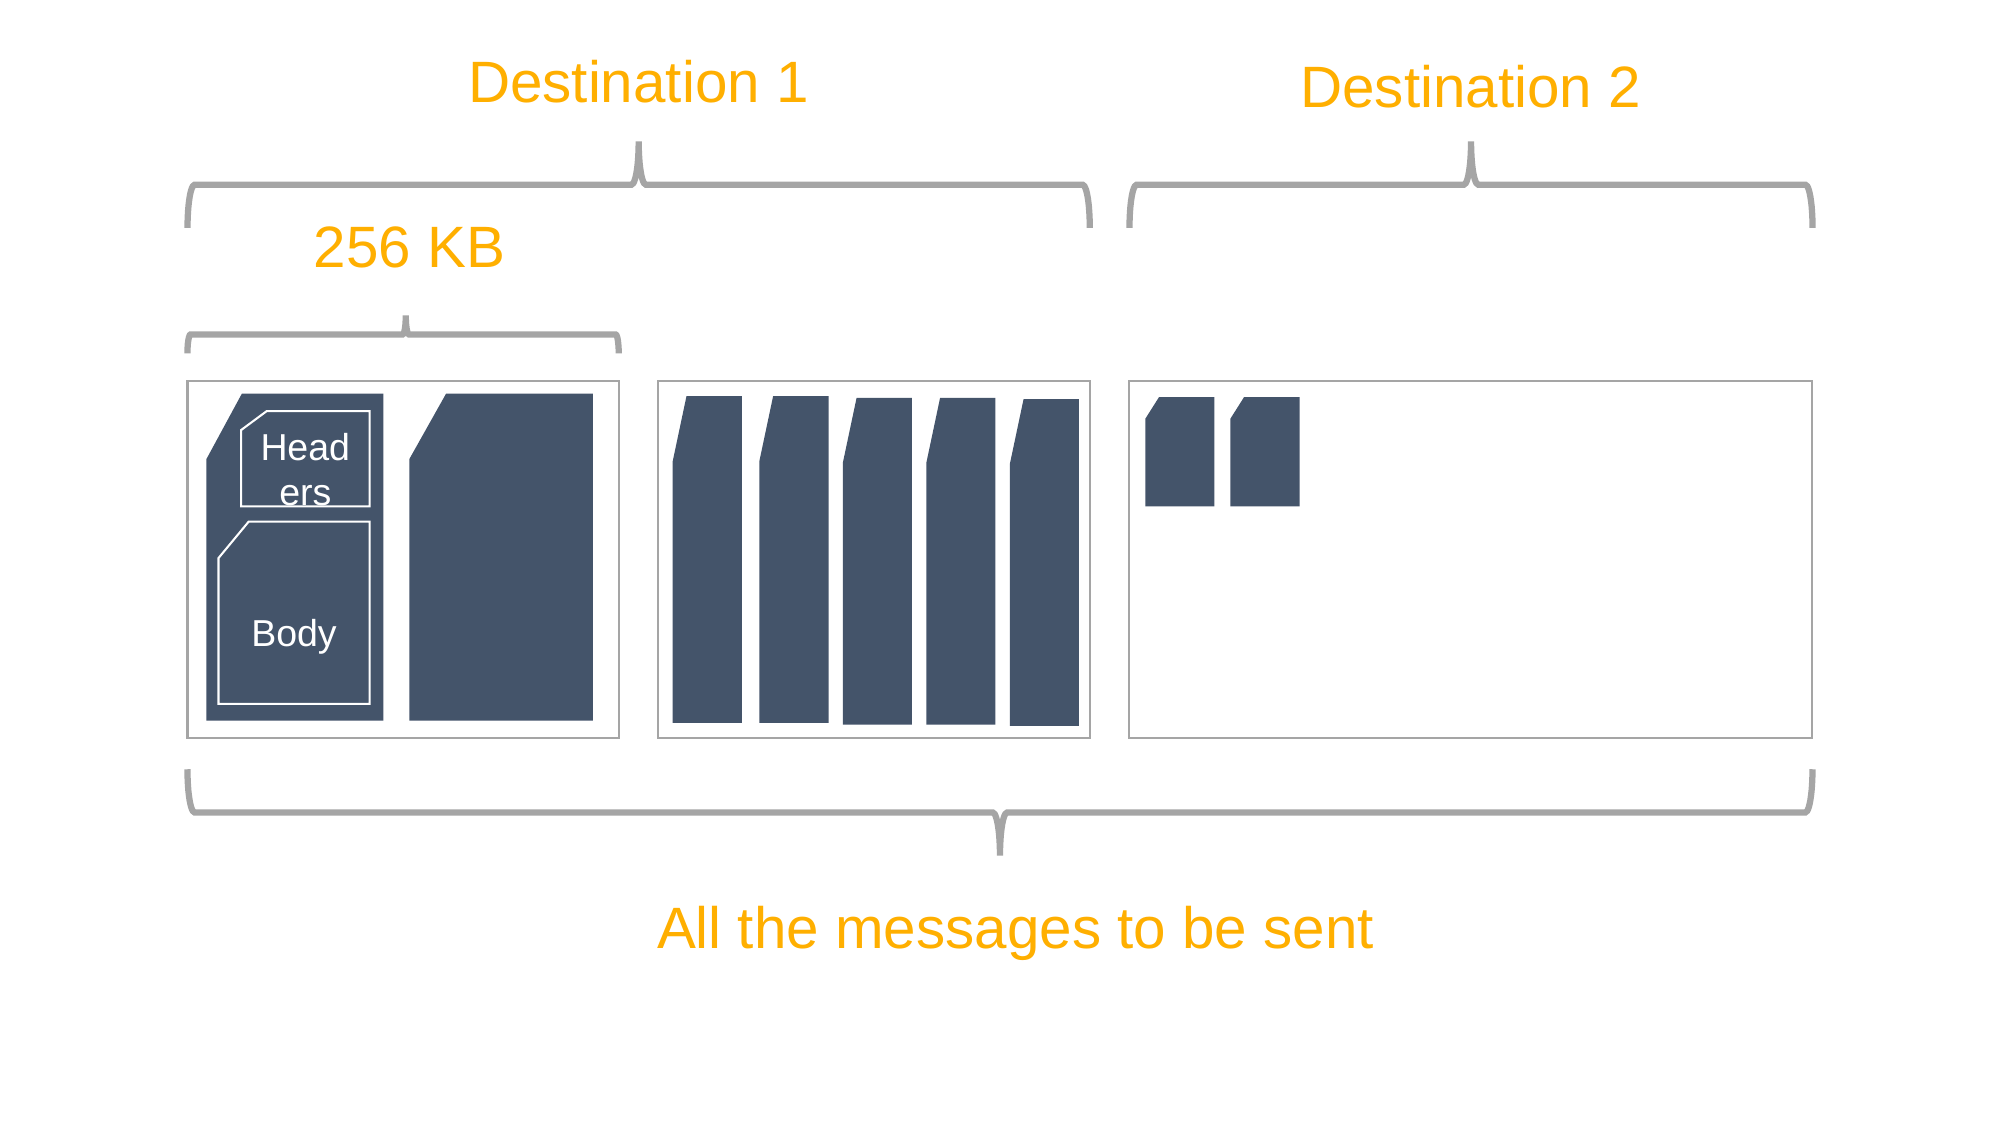

Destination 1

Destination 2

256 KB

Headers

Body

All the messages to be sent